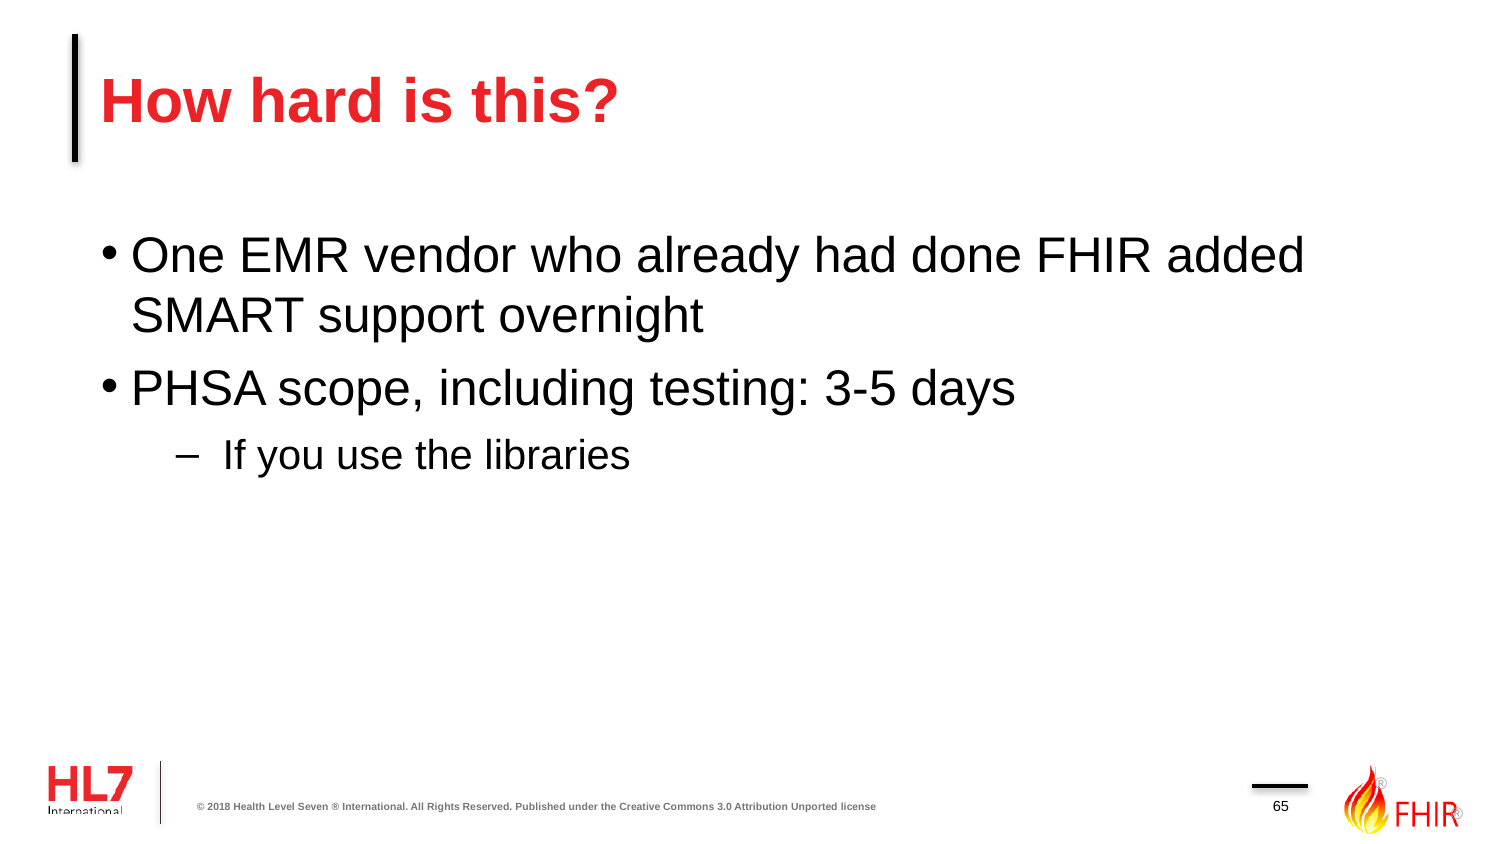

# How hard is this?
One EMR vendor who already had done FHIR added SMART support overnight
PHSA scope, including testing: 3-5 days
If you use the libraries
65
© 2018 Health Level Seven ® International. All Rights Reserved. Published under the Creative Commons 3.0 Attribution Unported license